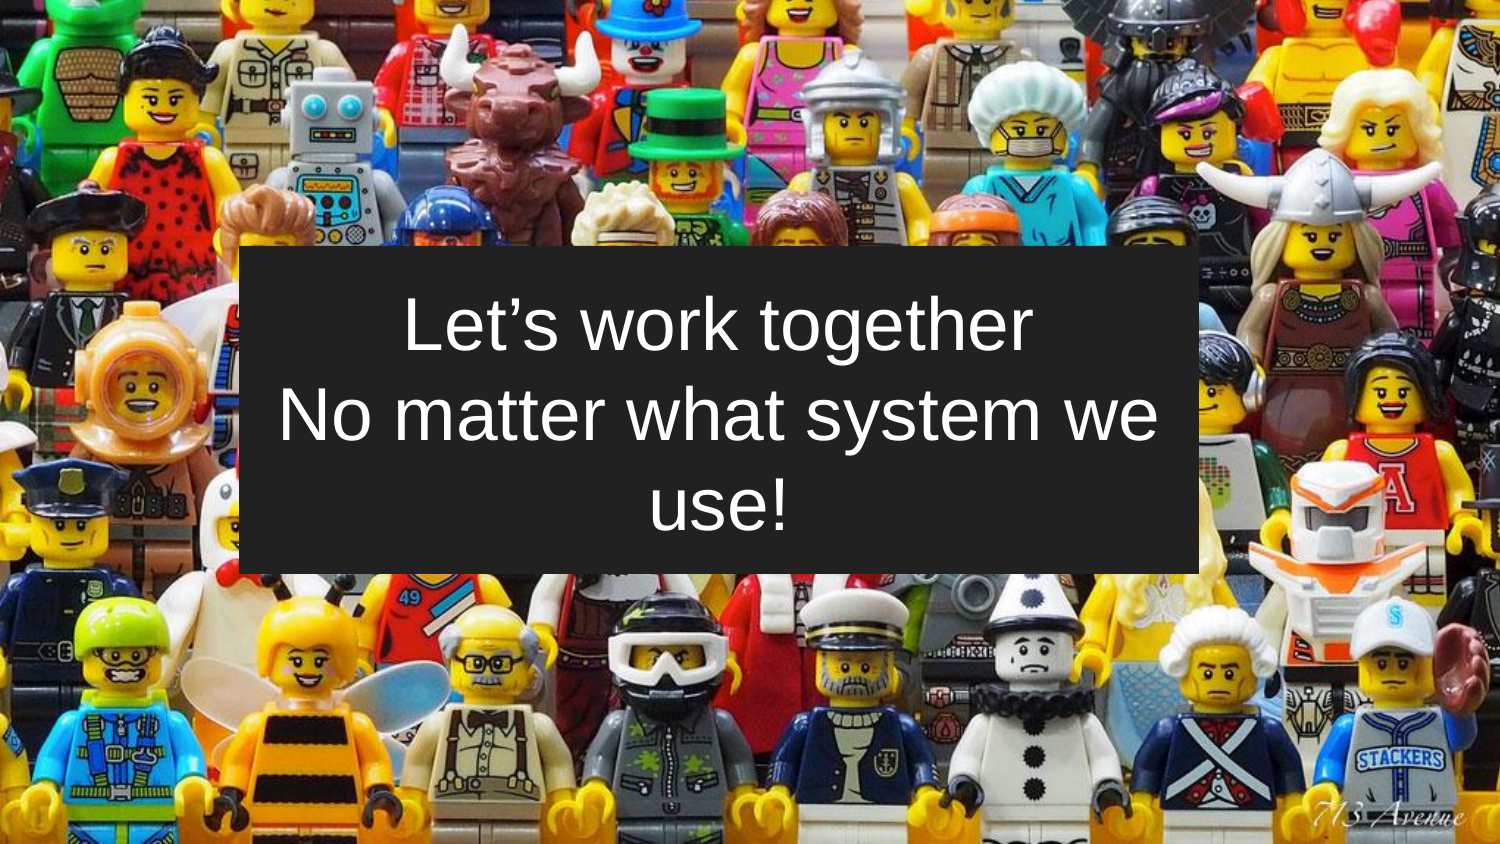

# Let’s work together
No matter what system we use!